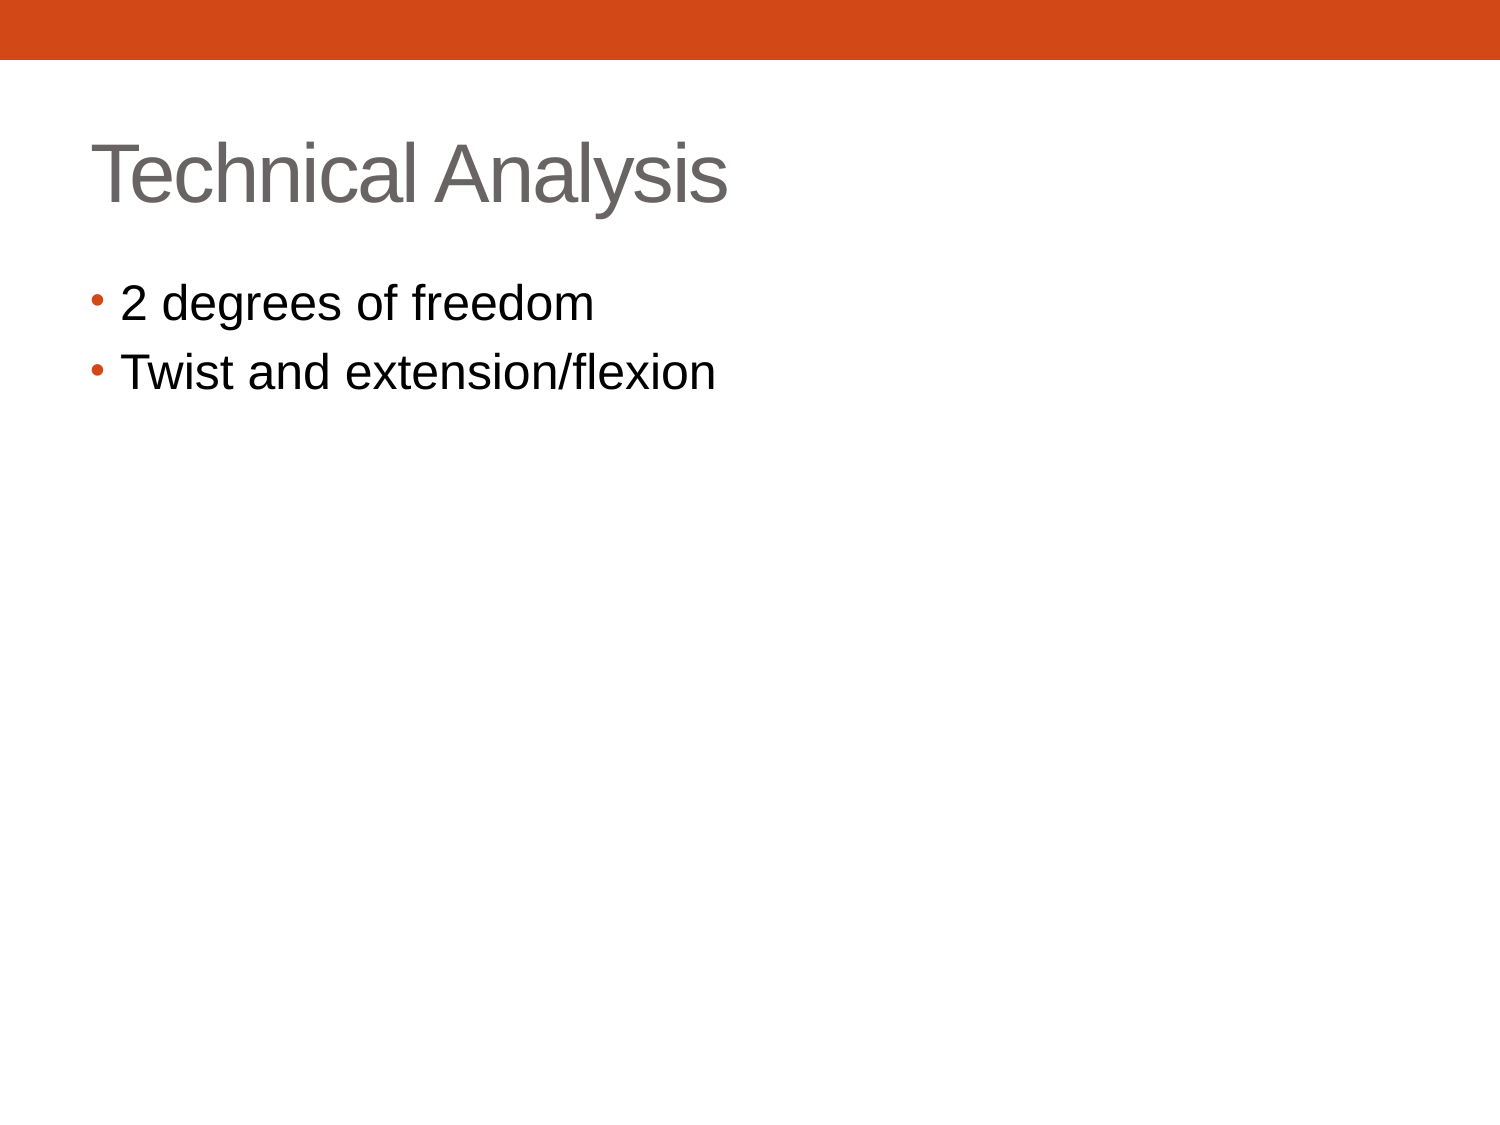

# Technical Analysis
2 degrees of freedom
Twist and extension/flexion